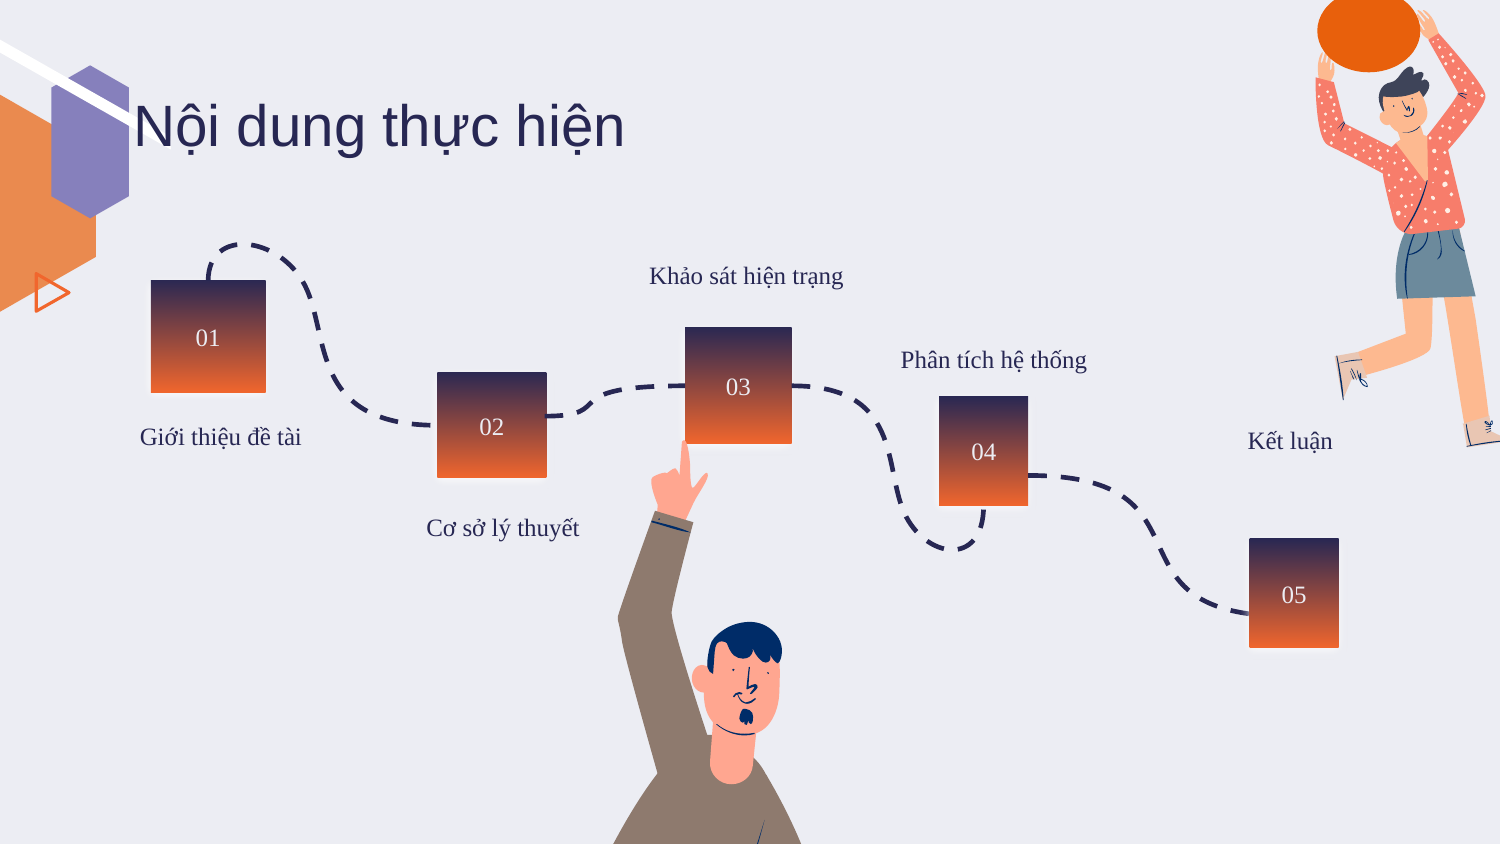

# Nội dung thực hiện
Khảo sát hiện trạng
01
Phân tích hệ thống
03
02
04
Giới thiệu đề tài
Kết luận

Cơ sở lý thuyết
05